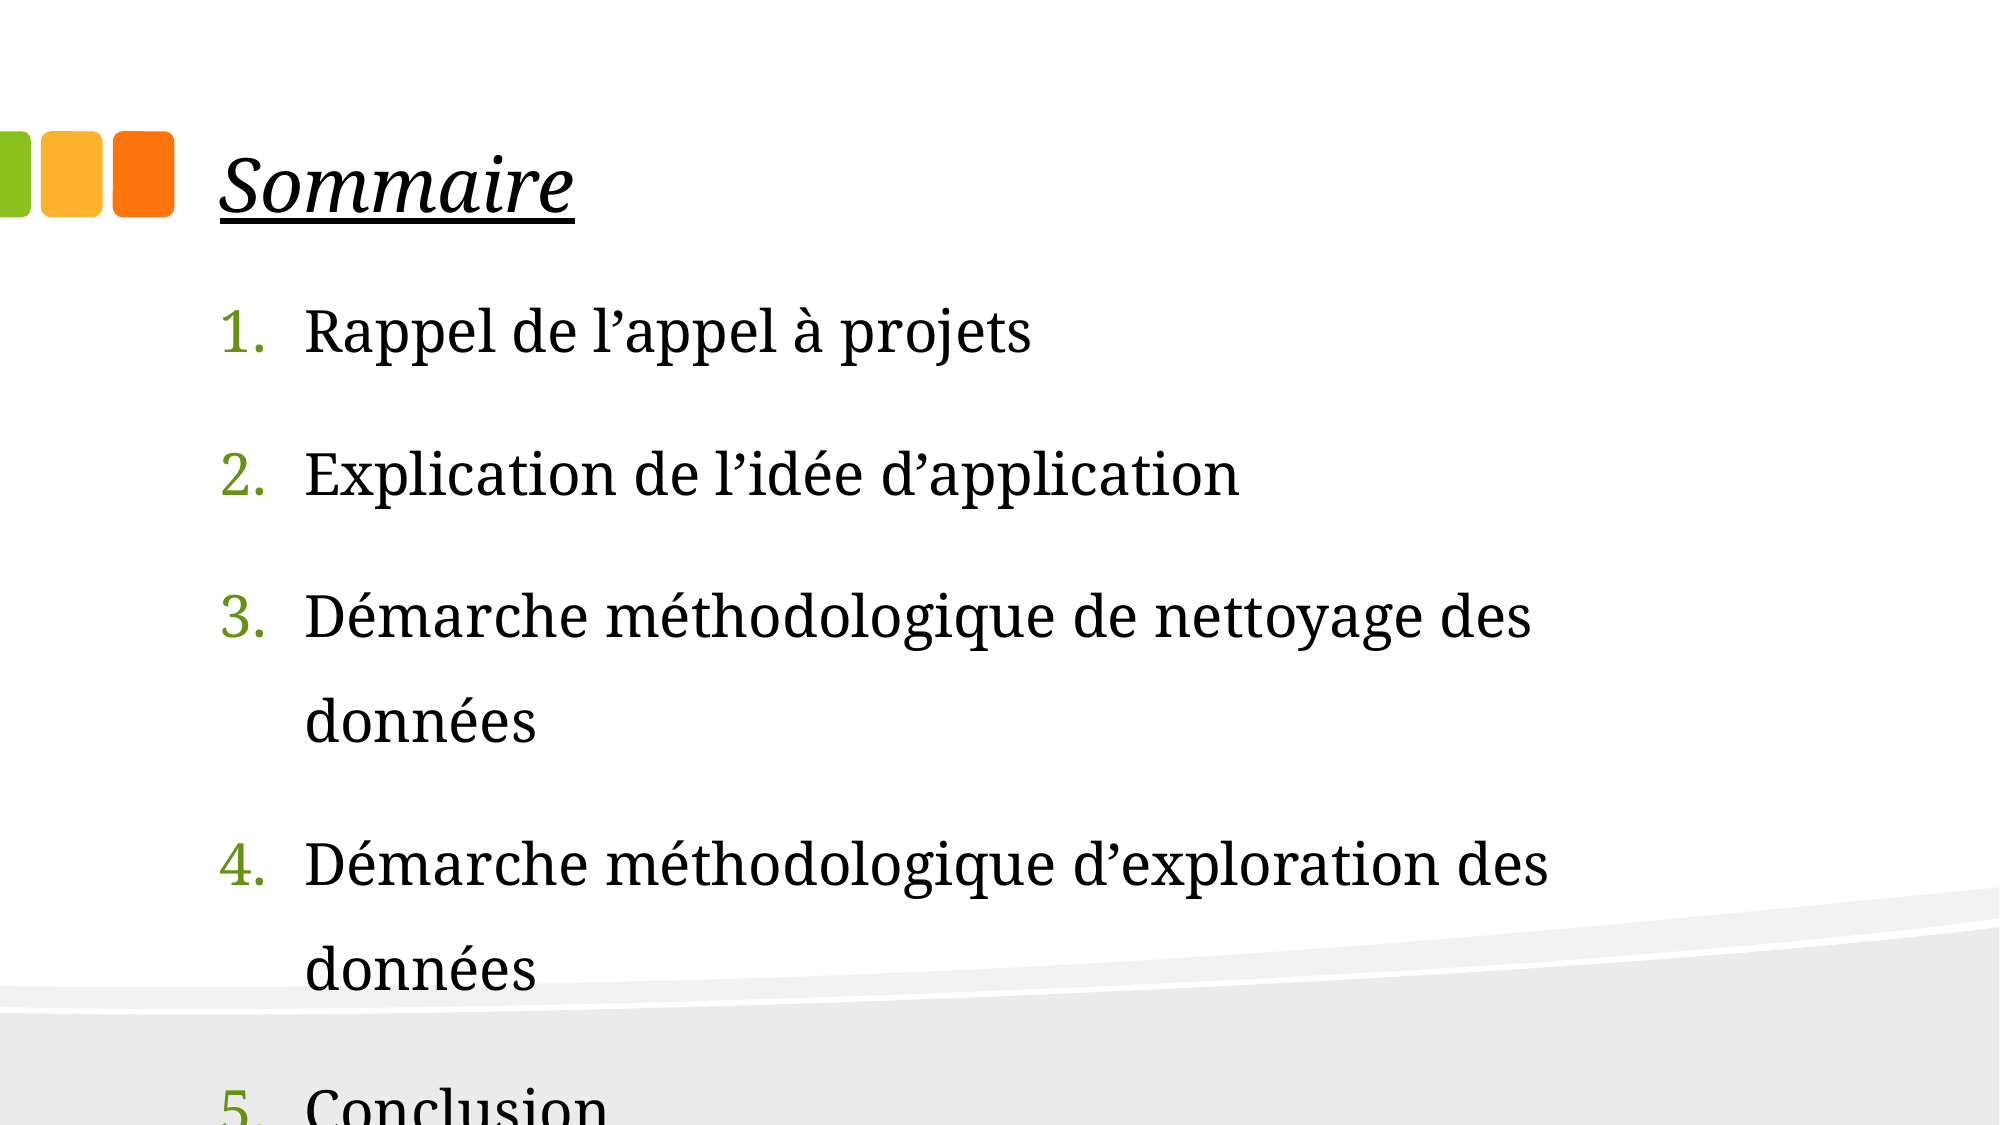

# Sommaire
Rappel de l’appel à projets
Explication de l’idée d’application
Démarche méthodologique de nettoyage des données
Démarche méthodologique d’exploration des données
Conclusion